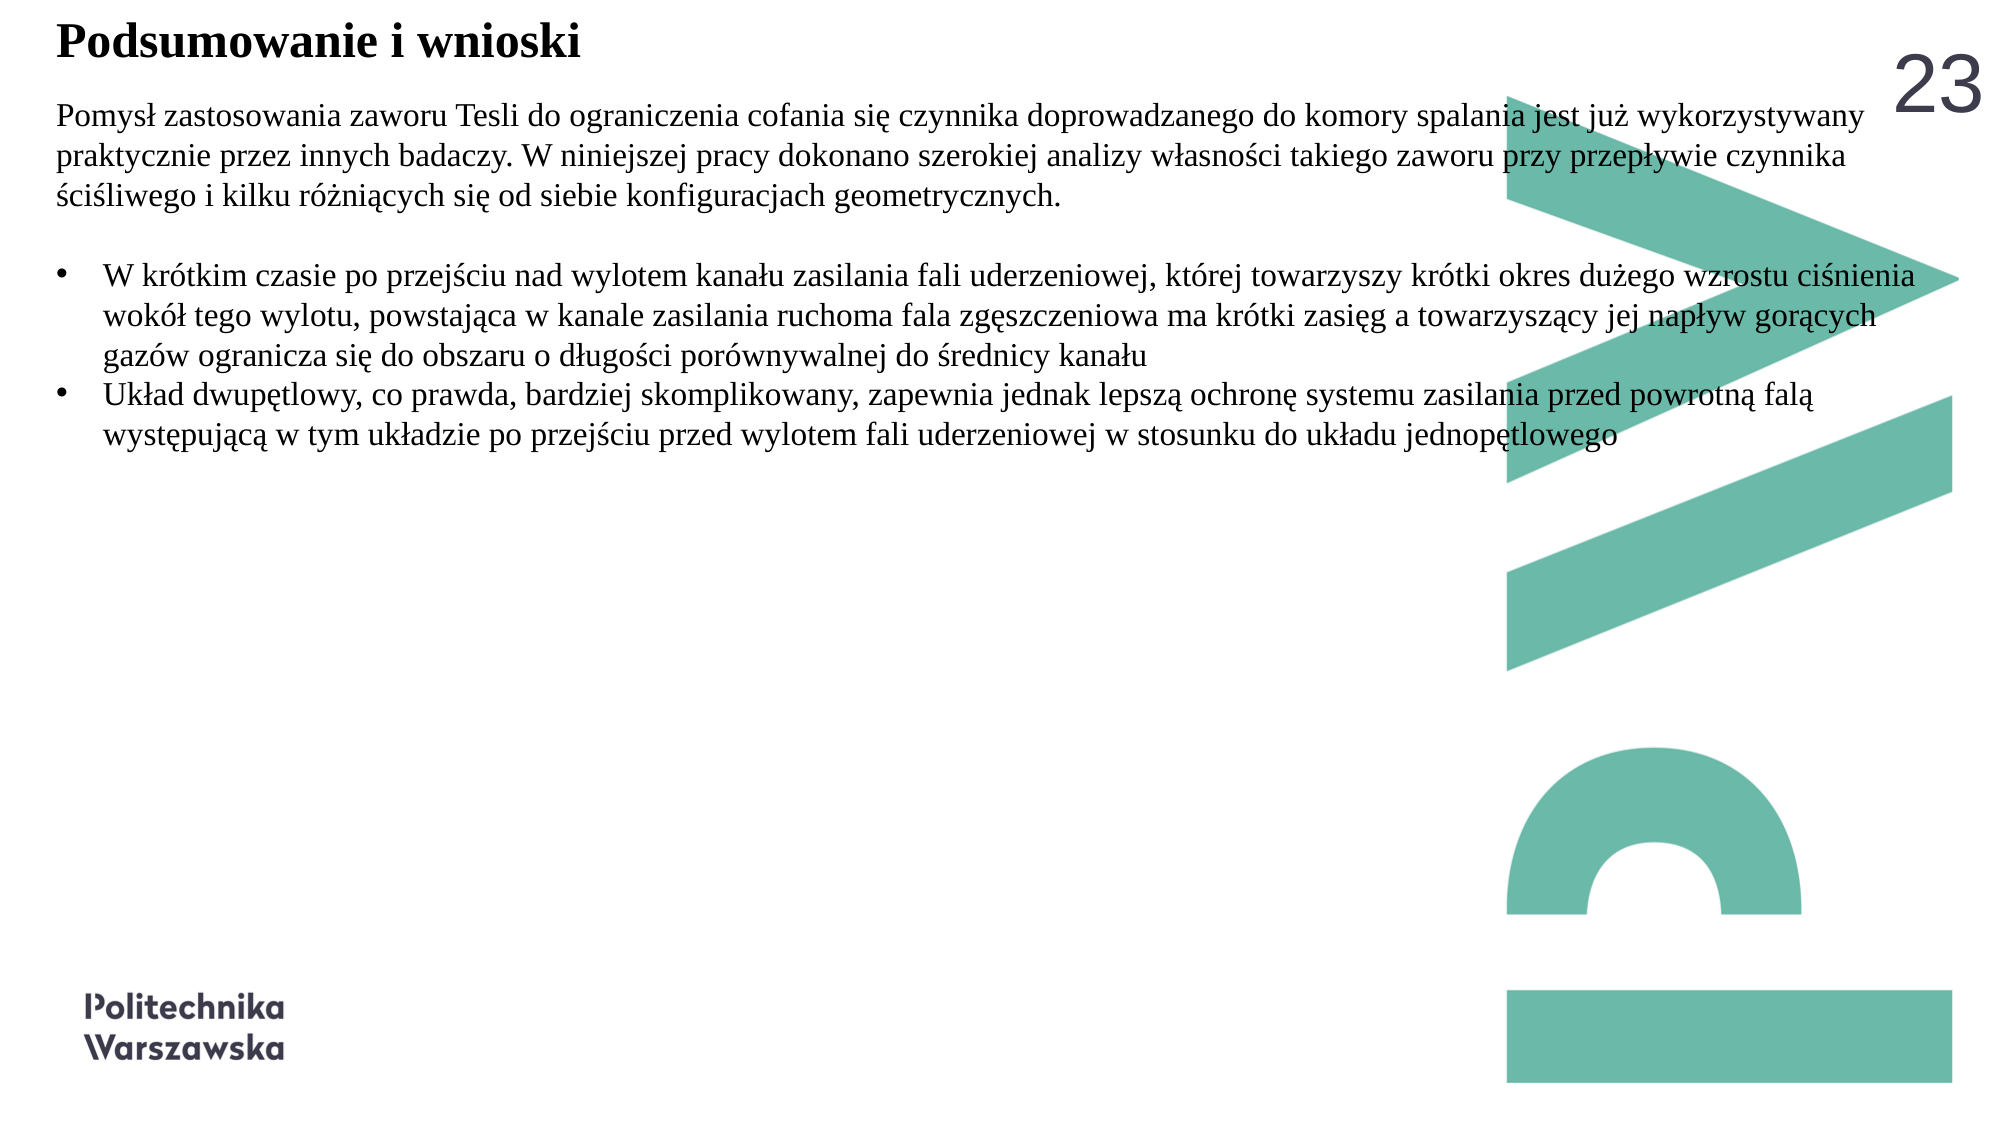

Podsumowanie i wnioski
23
Pomysł zastosowania zaworu Tesli do ograniczenia cofania się czynnika doprowadzanego do komory spalania jest już wykorzystywany praktycznie przez innych badaczy. W niniejszej pracy dokonano szerokiej analizy własności takiego zaworu przy przepływie czynnika ściśliwego i kilku różniących się od siebie konfiguracjach geometrycznych.

W krótkim czasie po przejściu nad wylotem kanału zasilania fali uderzeniowej, której towarzyszy krótki okres dużego wzrostu ciśnienia wokół tego wylotu, powstająca w kanale zasilania ruchoma fala zgęszczeniowa ma krótki zasięg a towarzyszący jej napływ gorących gazów ogranicza się do obszaru o długości porównywalnej do średnicy kanału
Układ dwupętlowy, co prawda, bardziej skomplikowany, zapewnia jednak lepszą ochronę systemu zasilania przed powrotną falą występującą w tym układzie po przejściu przed wylotem fali uderzeniowej w stosunku do układu jednopętlowego